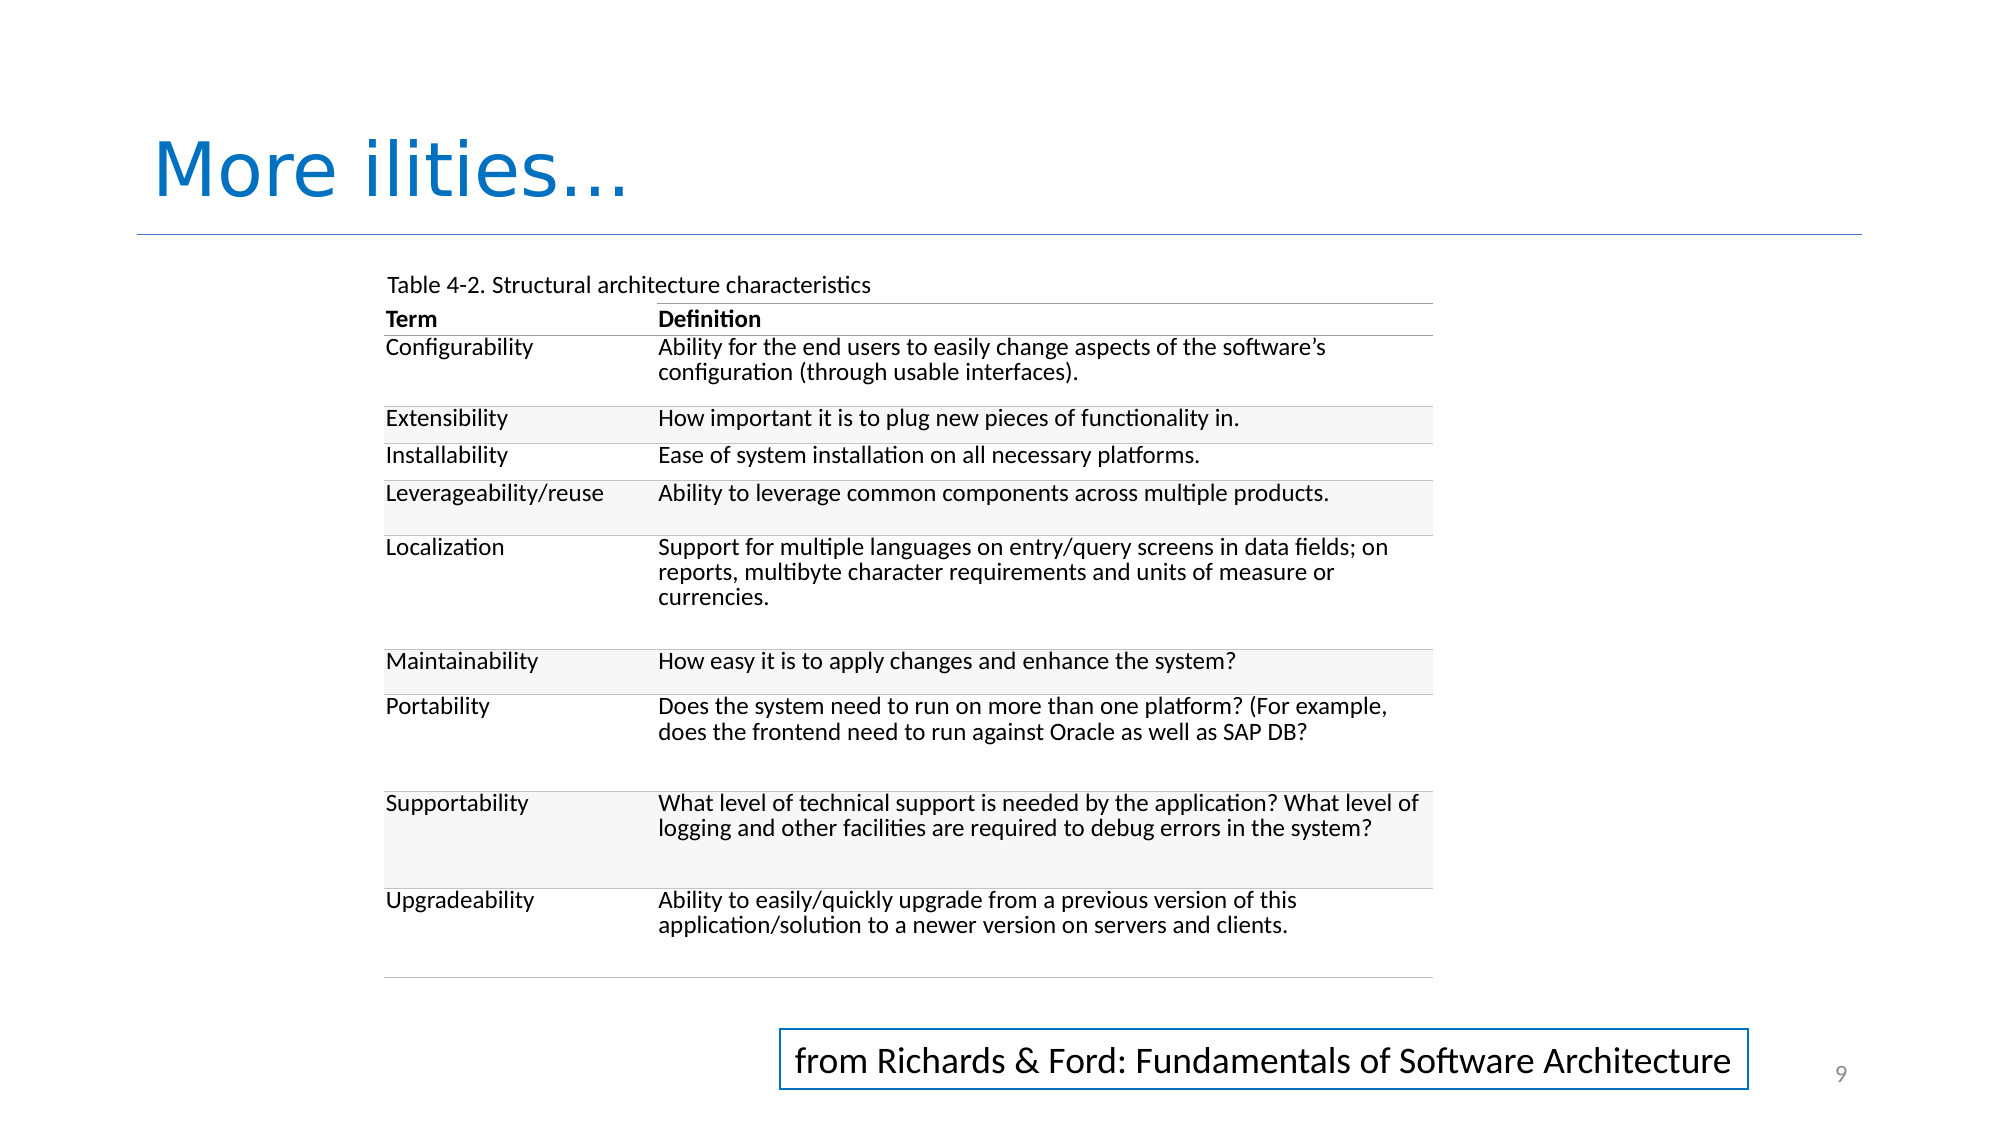

# More ilities...
| Table 4-2. Structural architecture characteristics |  |
| --- | --- |
| Term | Definition |
| Configurability | Ability for the end users to easily change aspects of the software’s configuration (through usable interfaces). |
| Extensibility | How important it is to plug new pieces of functionality in. |
| Installability | Ease of system installation on all necessary platforms. |
| Leverageability/reuse | Ability to leverage common components across multiple products. |
| Localization | Support for multiple languages on entry/query screens in data fields; on reports, multibyte character requirements and units of measure or currencies. |
| Maintainability | How easy it is to apply changes and enhance the system? |
| Portability | Does the system need to run on more than one platform? (For example, does the frontend need to run against Oracle as well as SAP DB? |
| Supportability | What level of technical support is needed by the application? What level of logging and other facilities are required to debug errors in the system? |
| Upgradeability | Ability to easily/quickly upgrade from a previous version of this application/solution to a newer version on servers and clients. |
from Richards & Ford: Fundamentals of Software Architecture
9